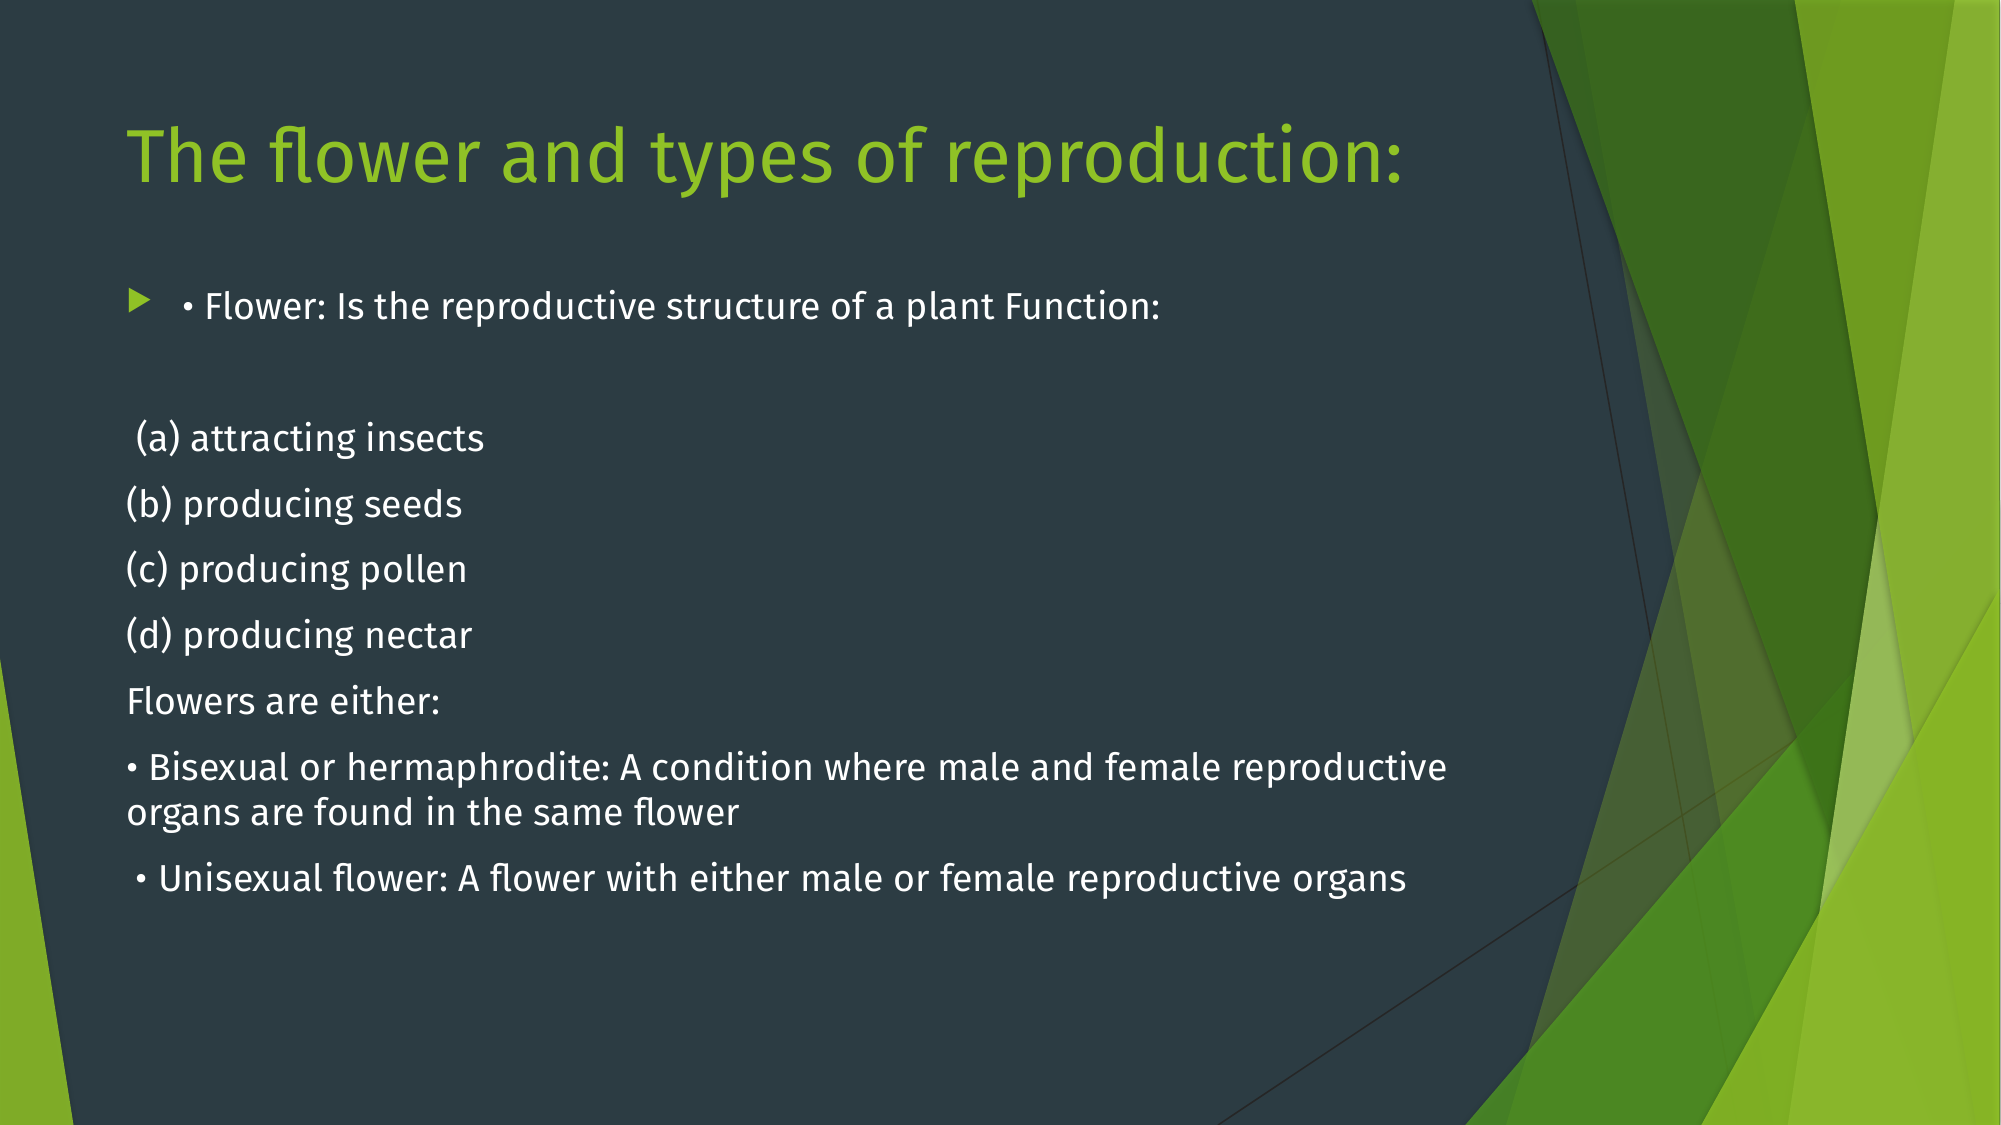

# The flower and types of reproduction:
• Flower: Is the reproductive structure of a plant Function:

 (a) attracting insects
(b) producing seeds
(c) producing pollen
(d) producing nectar
Flowers are either:
• Bisexual or hermaphrodite: A condition where male and female reproductive organs are found in the same flower
 • Unisexual flower: A flower with either male or female reproductive organs